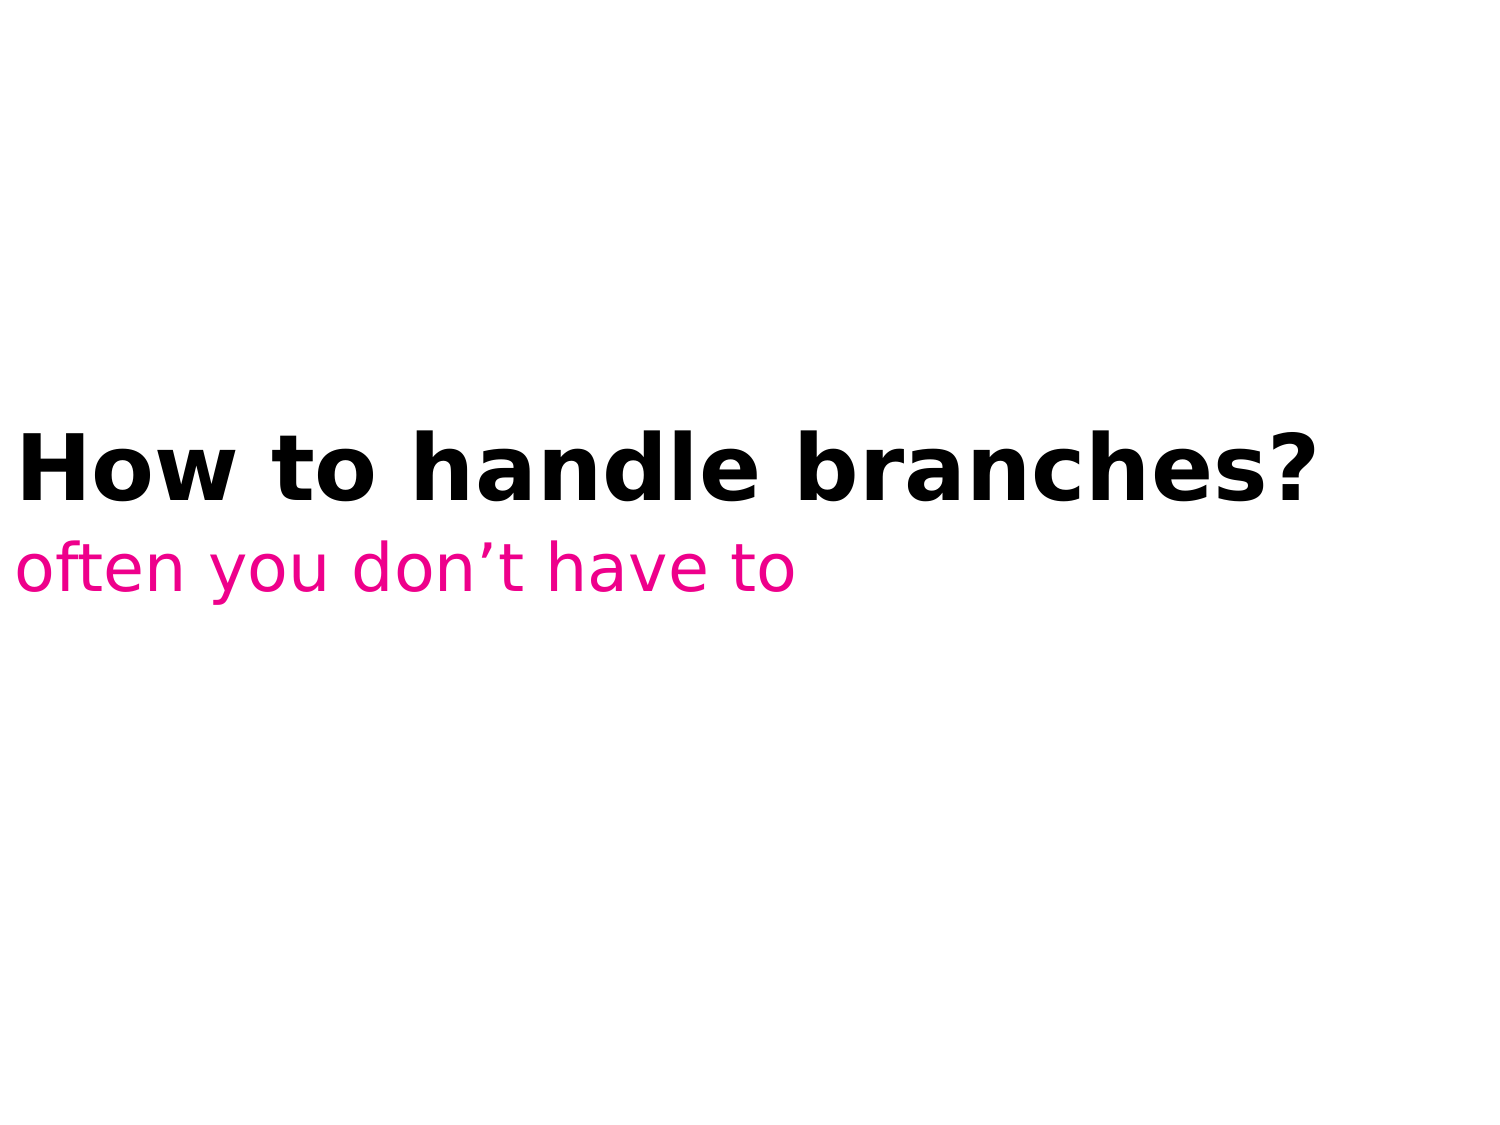

How to handle branches?
often you don’t have to